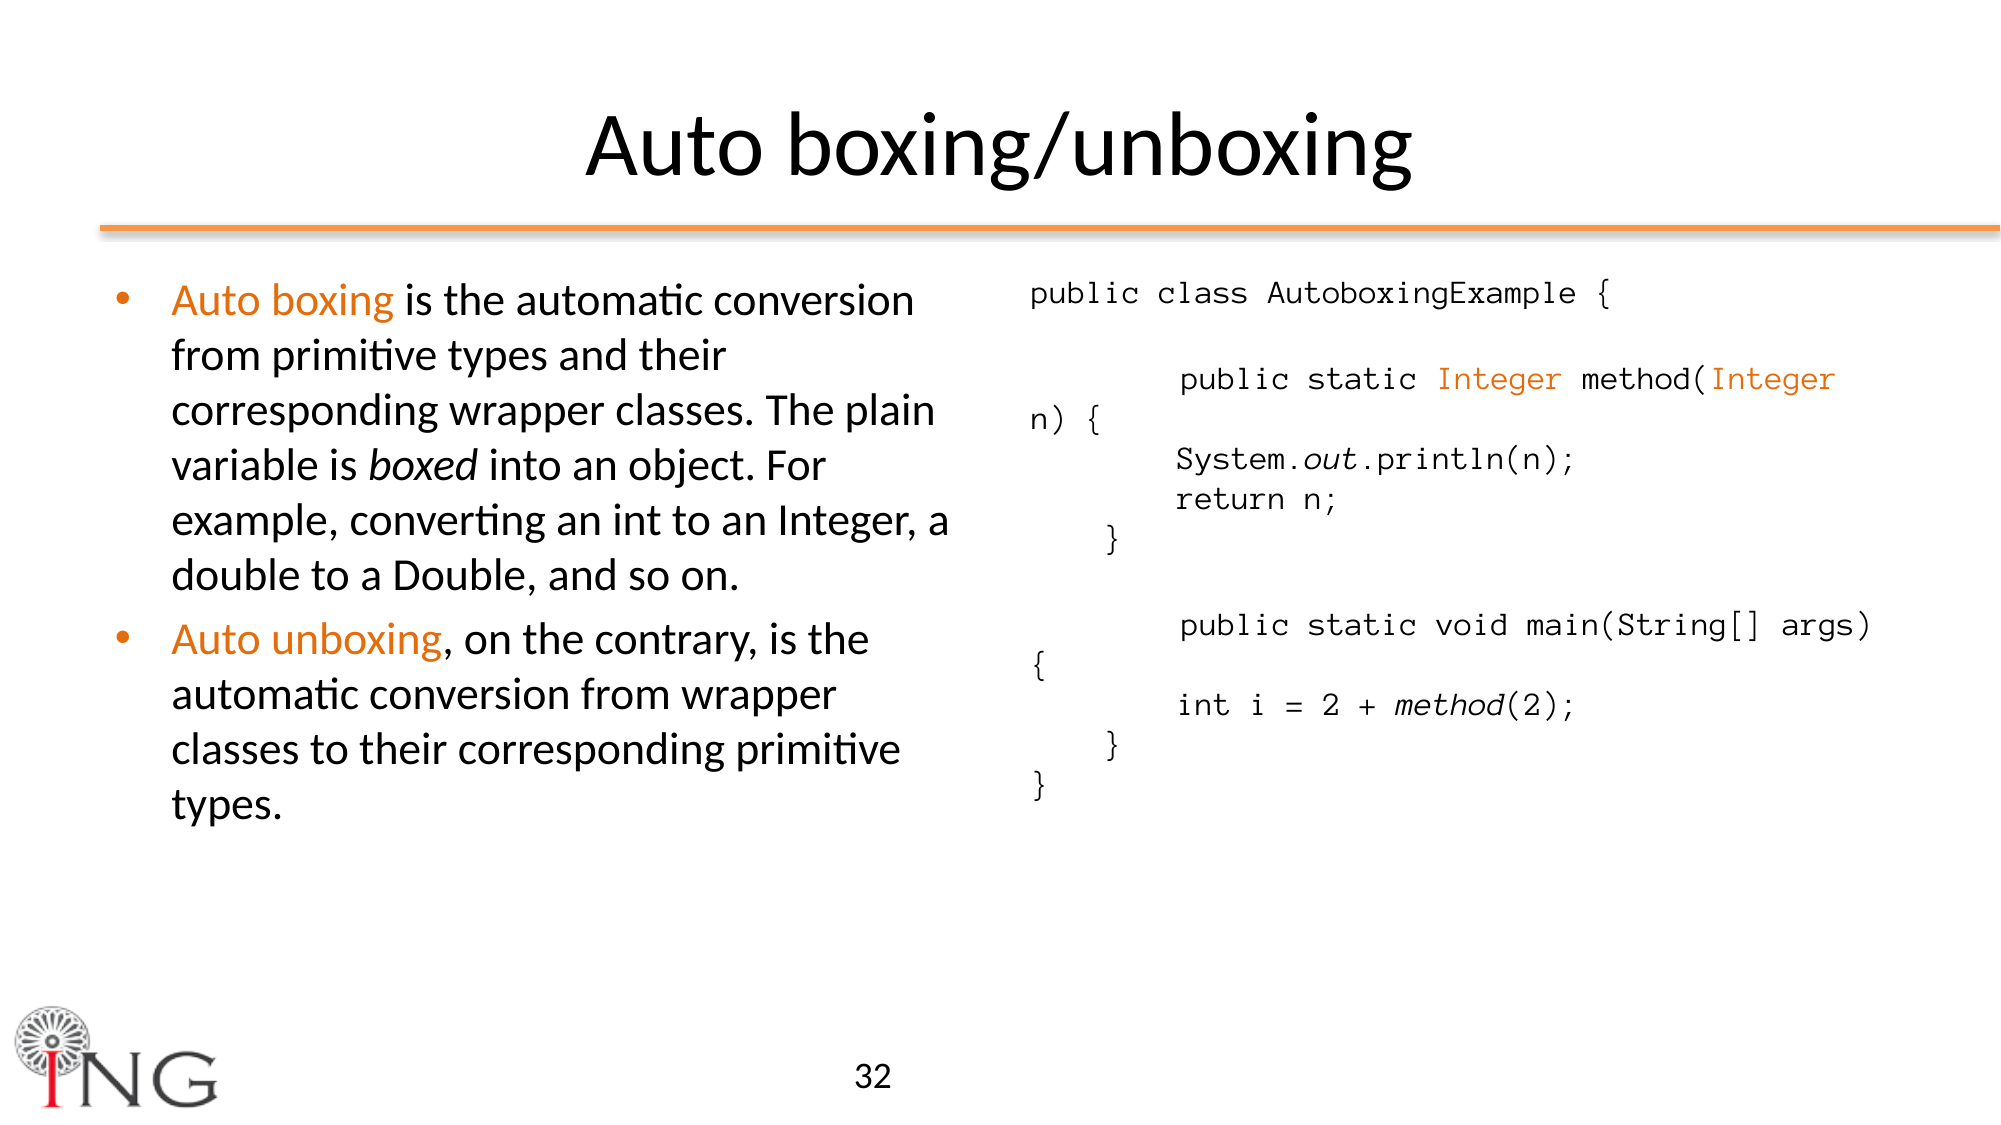

# Auto boxing/unboxing
Auto boxing is the automatic conversion from primitive types and their corresponding wrapper classes. The plain variable is boxed into an object. For example, converting an int to an Integer, a double to a Double, and so on.
Auto unboxing, on the contrary, is the automatic conversion from wrapper classes to their corresponding primitive types.
public class AutoboxingExample {
	public static Integer method(Integer n) {
        System.out.println(n);
        return n;
    }
	public static void main(String[] args) {
        int i = 2 + method(2);
    }
}

32